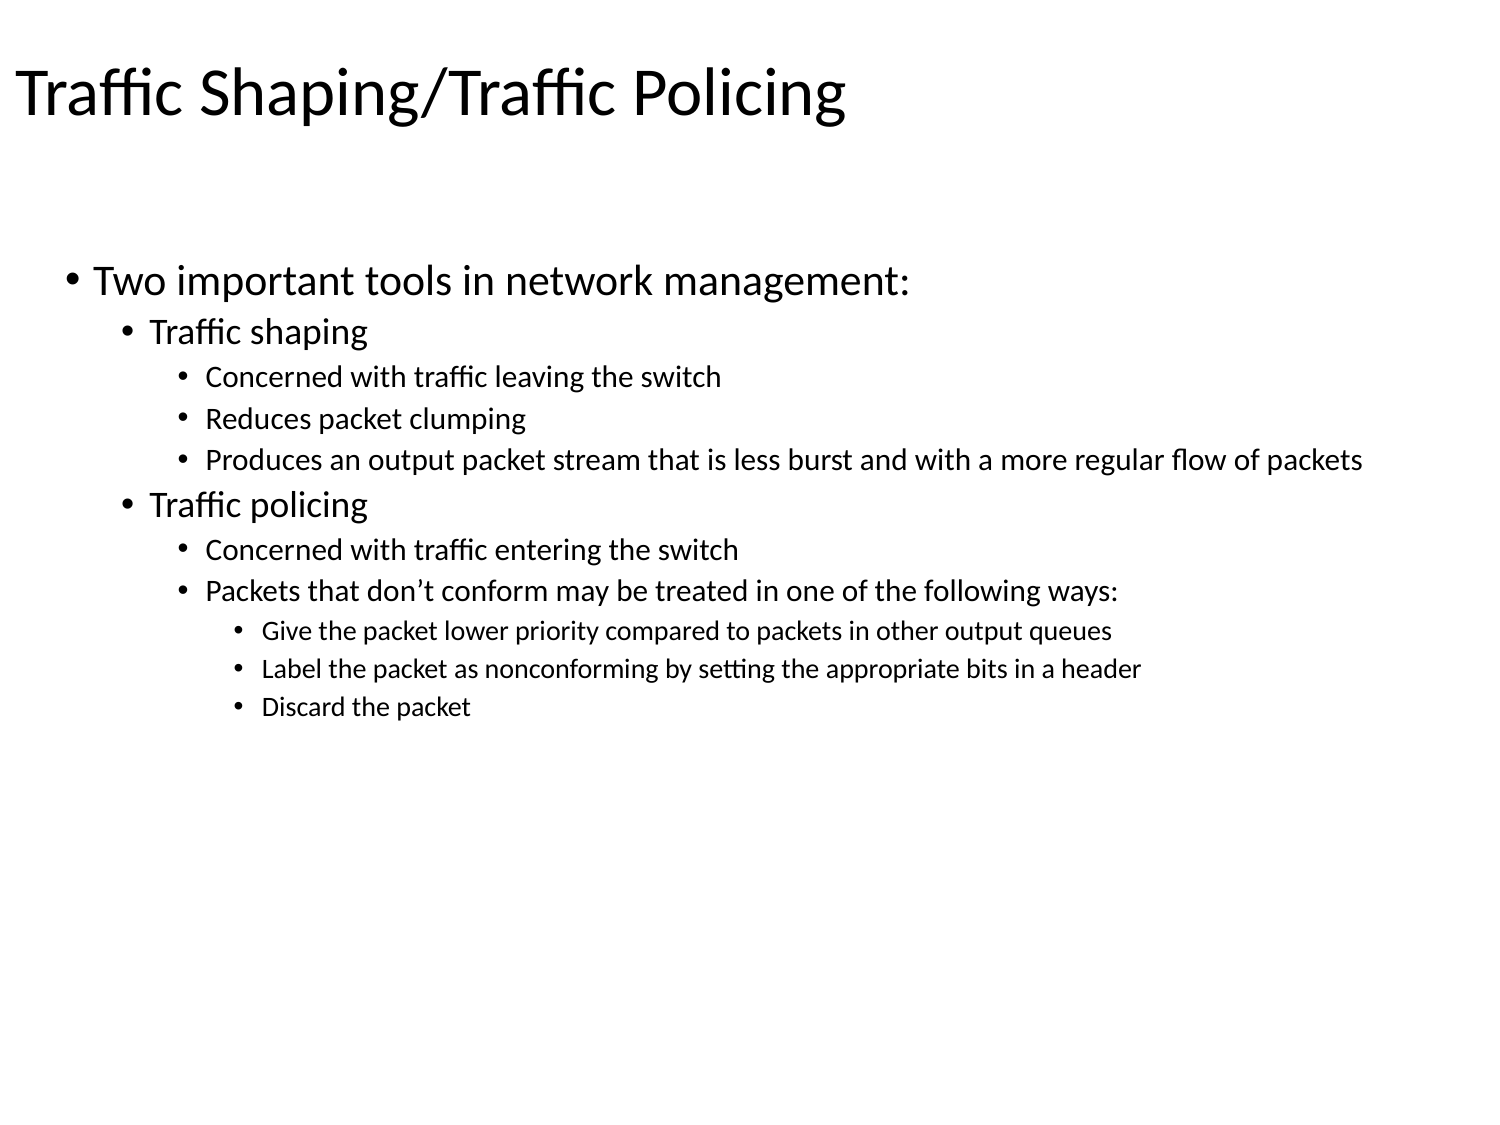

# Traffic Shaping/Traffic Policing
Two important tools in network management:
Traffic shaping
Concerned with traffic leaving the switch
Reduces packet clumping
Produces an output packet stream that is less burst and with a more regular flow of packets
Traffic policing
Concerned with traffic entering the switch
Packets that don’t conform may be treated in one of the following ways:
Give the packet lower priority compared to packets in other output queues
Label the packet as nonconforming by setting the appropriate bits in a header
Discard the packet